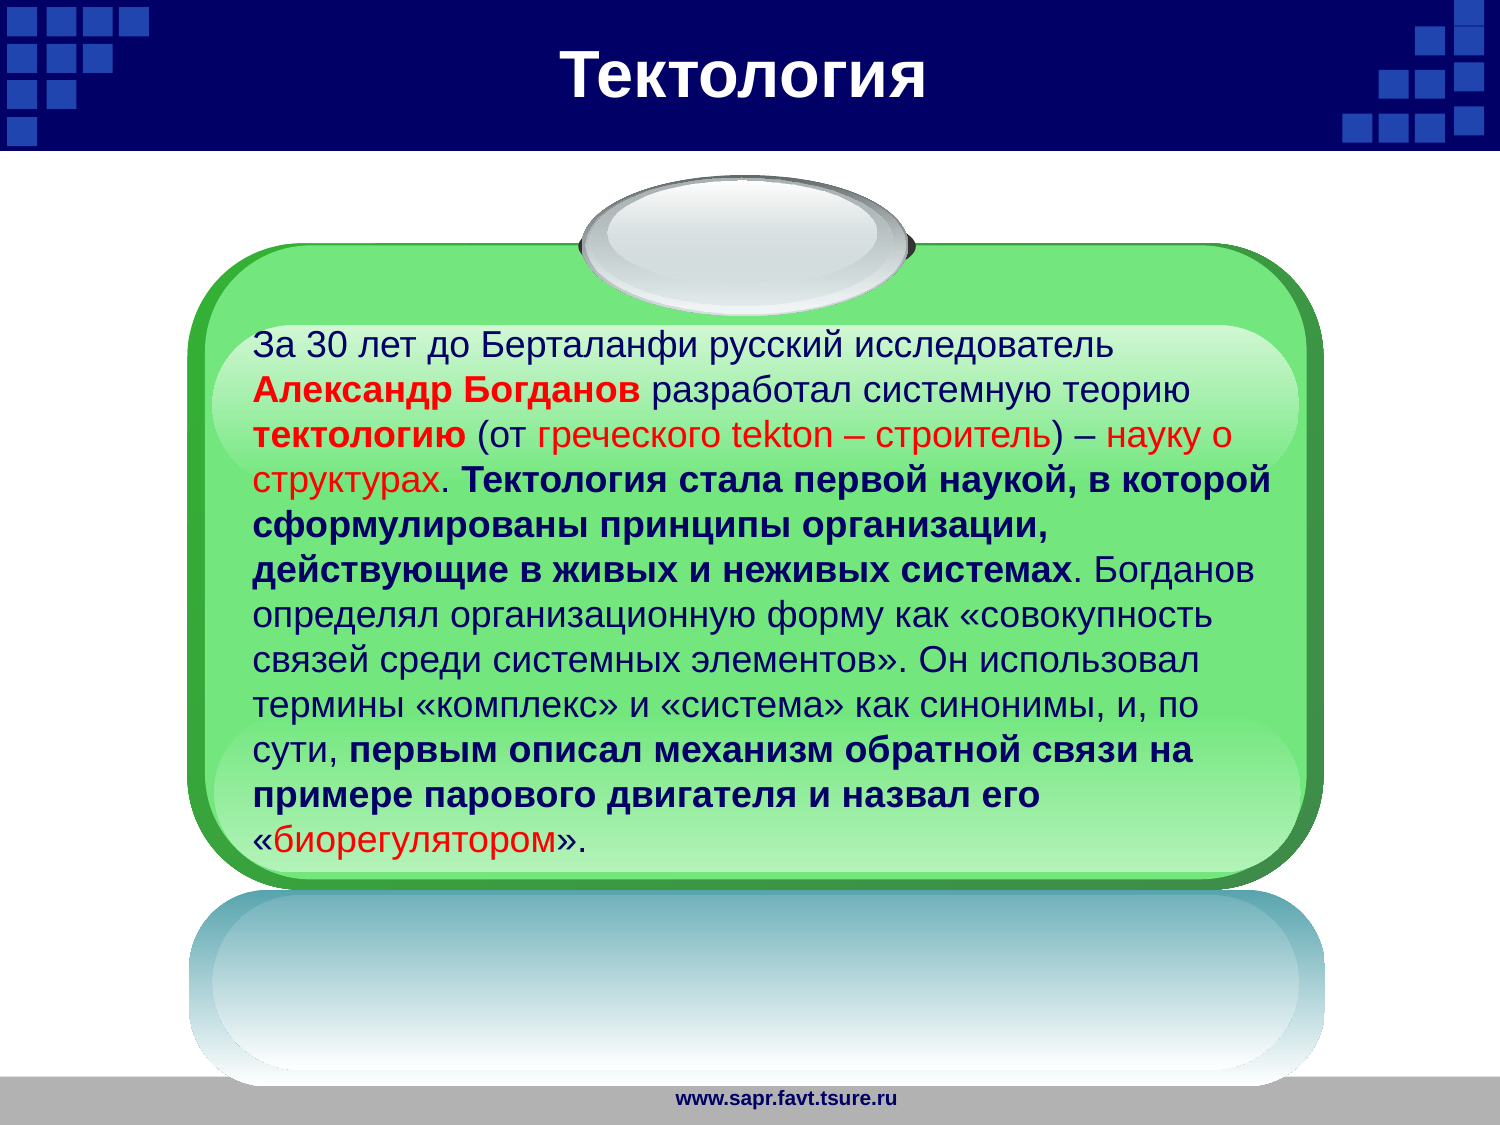

Тектология

За 30 лет до Берталанфи русский исследователь Александр Богданов разработал системную теорию тектологию (от греческого tekton – строитель) – науку о структурах. Тектология стала первой наукой, в которой сформулированы принципы организации, действующие в живых и неживых системах. Богданов определял организационную форму как «совокупность связей среди системных элементов». Он использовал термины «комплекс» и «система» как синонимы, и, по сути, первым описал механизм обратной связи на примере парового двигателя и назвал его «биорегулятором».
www.sapr.favt.tsure.ru